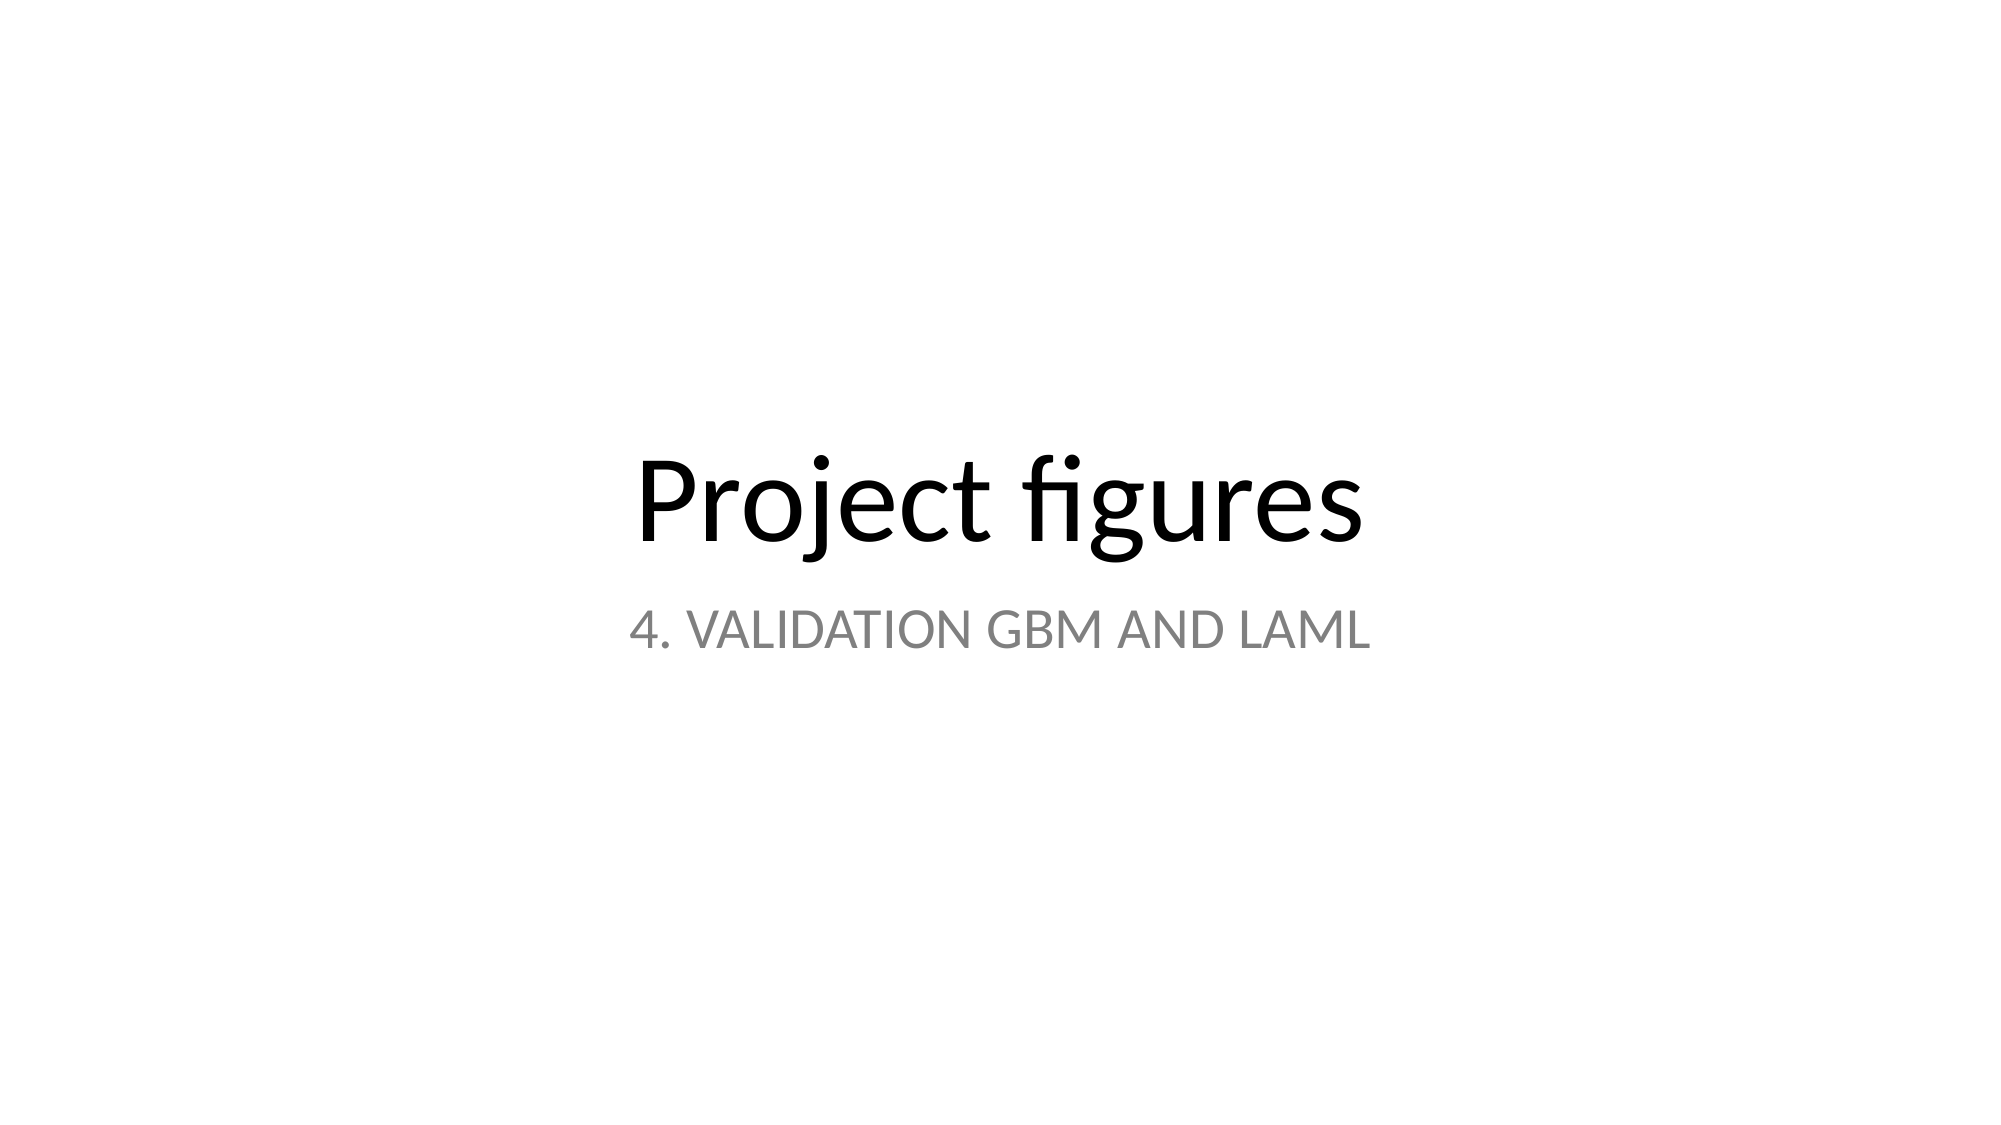

# Project figures
4. VALIDATION GBM AND LAML